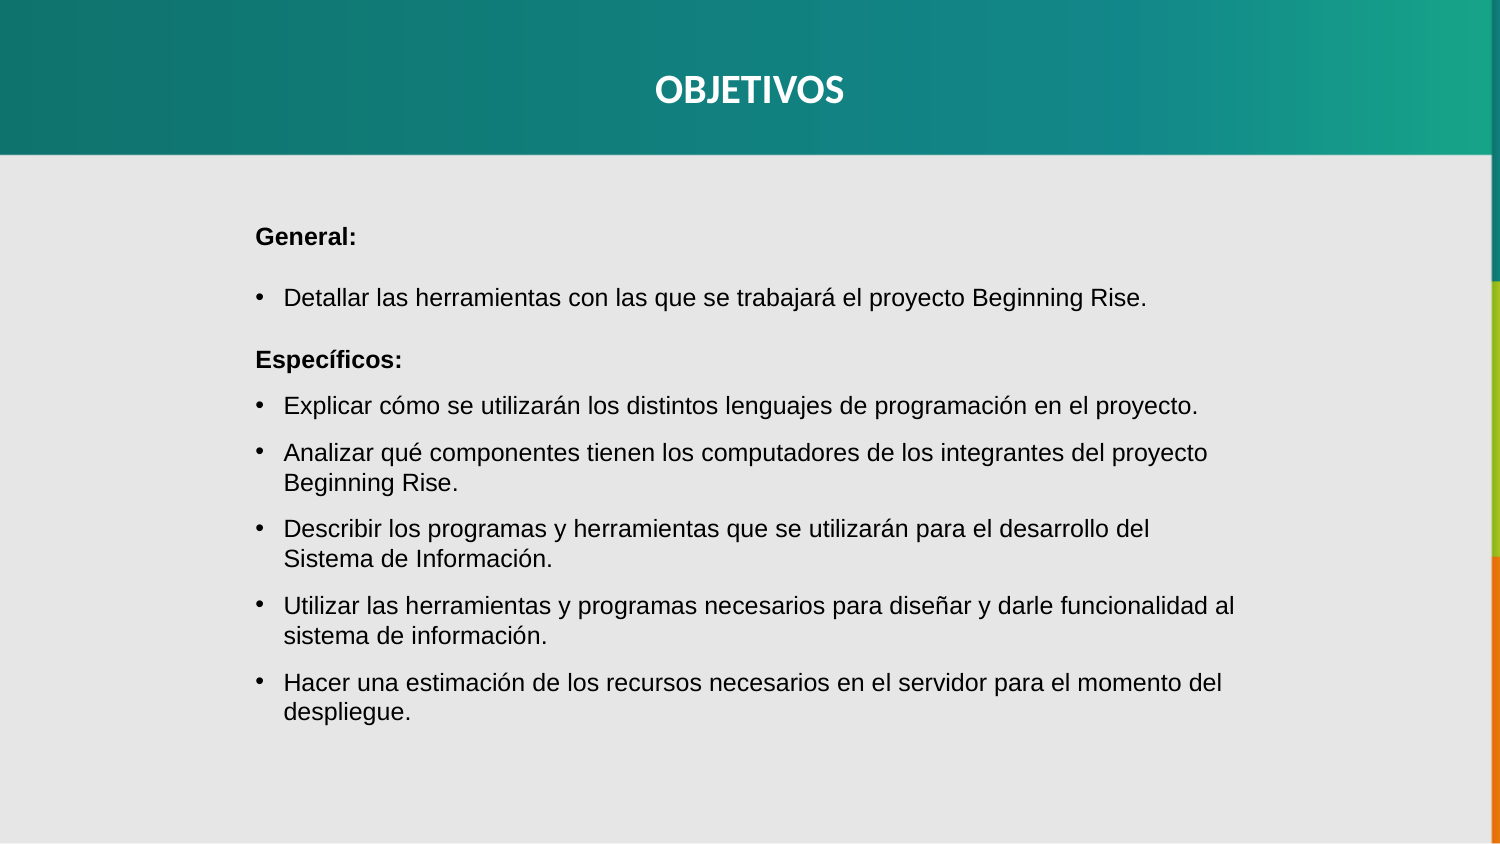

OBJETIVOS
General:
Detallar las herramientas con las que se trabajará el proyecto Beginning Rise.
Específicos:
Explicar cómo se utilizarán los distintos lenguajes de programación en el proyecto.
Analizar qué componentes tienen los computadores de los integrantes del proyecto Beginning Rise.
Describir los programas y herramientas que se utilizarán para el desarrollo del Sistema de Información.
Utilizar las herramientas y programas necesarios para diseñar y darle funcionalidad al sistema de información.
Hacer una estimación de los recursos necesarios en el servidor para el momento del despliegue.